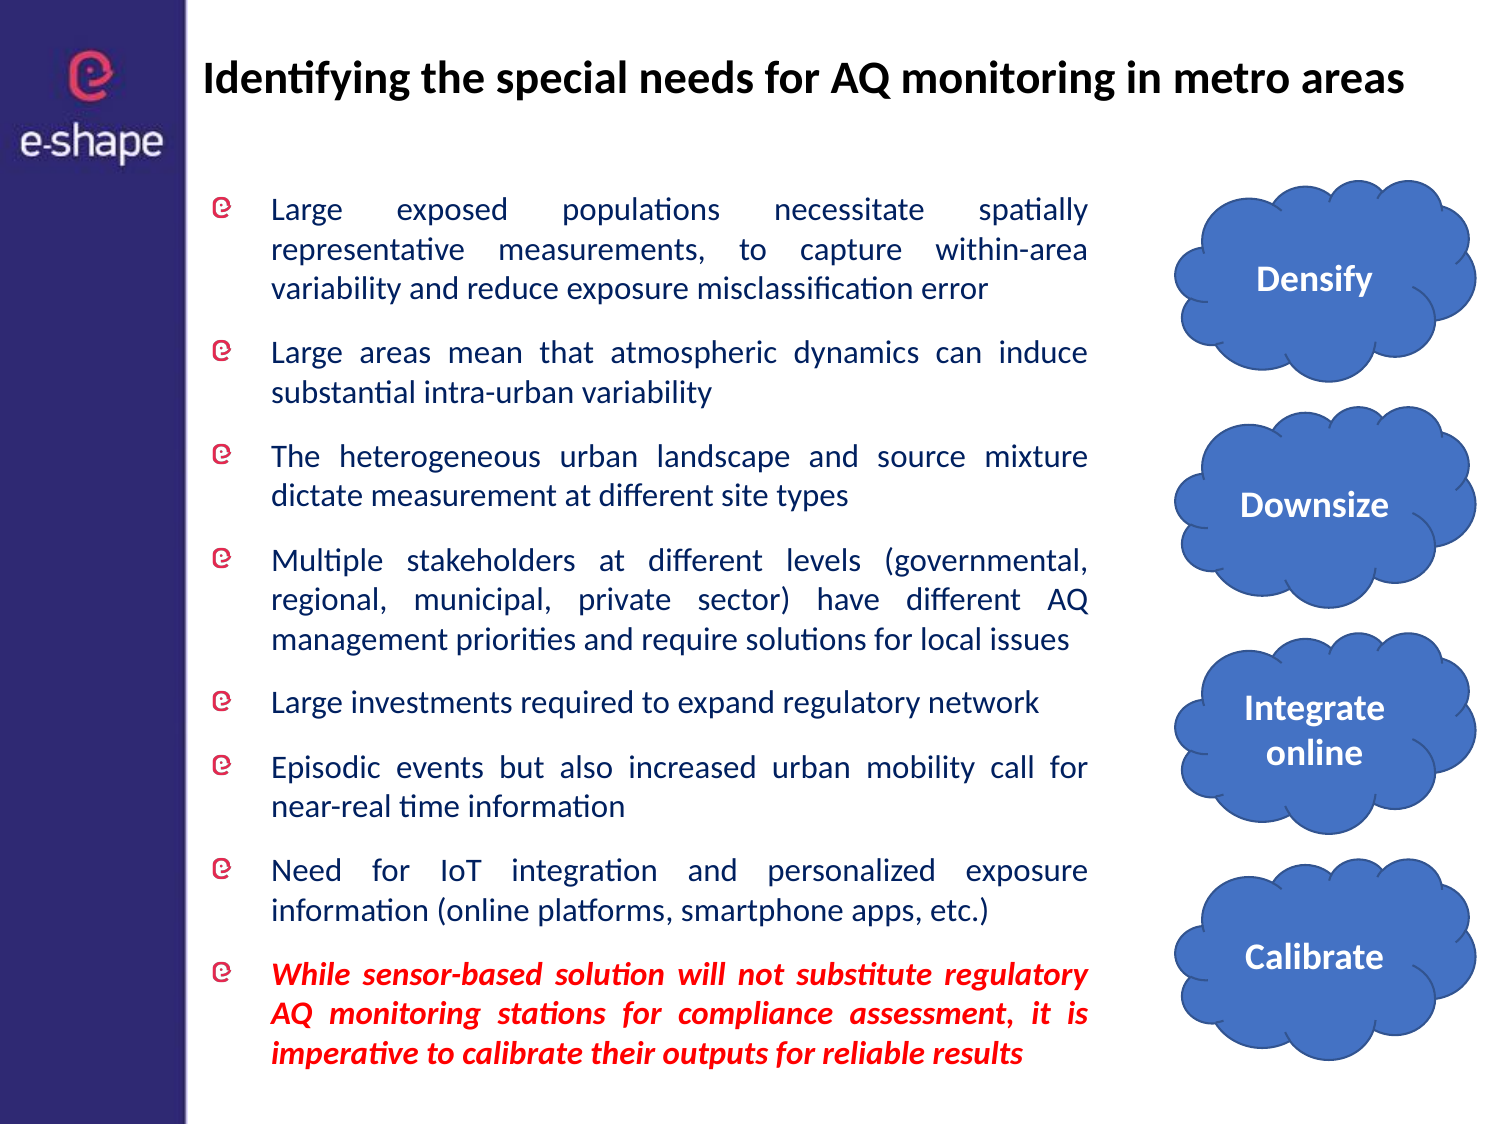

# Identifying the special needs for AQ monitoring in metro areas
Densify
Large exposed populations necessitate spatially representative measurements, to capture within-area variability and reduce exposure misclassification error
Large areas mean that atmospheric dynamics can induce substantial intra-urban variability
The heterogeneous urban landscape and source mixture dictate measurement at different site types
Multiple stakeholders at different levels (governmental, regional, municipal, private sector) have different AQ management priorities and require solutions for local issues
Large investments required to expand regulatory network
Episodic events but also increased urban mobility call for near-real time information
Need for IoT integration and personalized exposure information (online platforms, smartphone apps, etc.)
While sensor-based solution will not substitute regulatory AQ monitoring stations for compliance assessment, it is imperative to calibrate their outputs for reliable results
Downsize
Integrate online
Calibrate